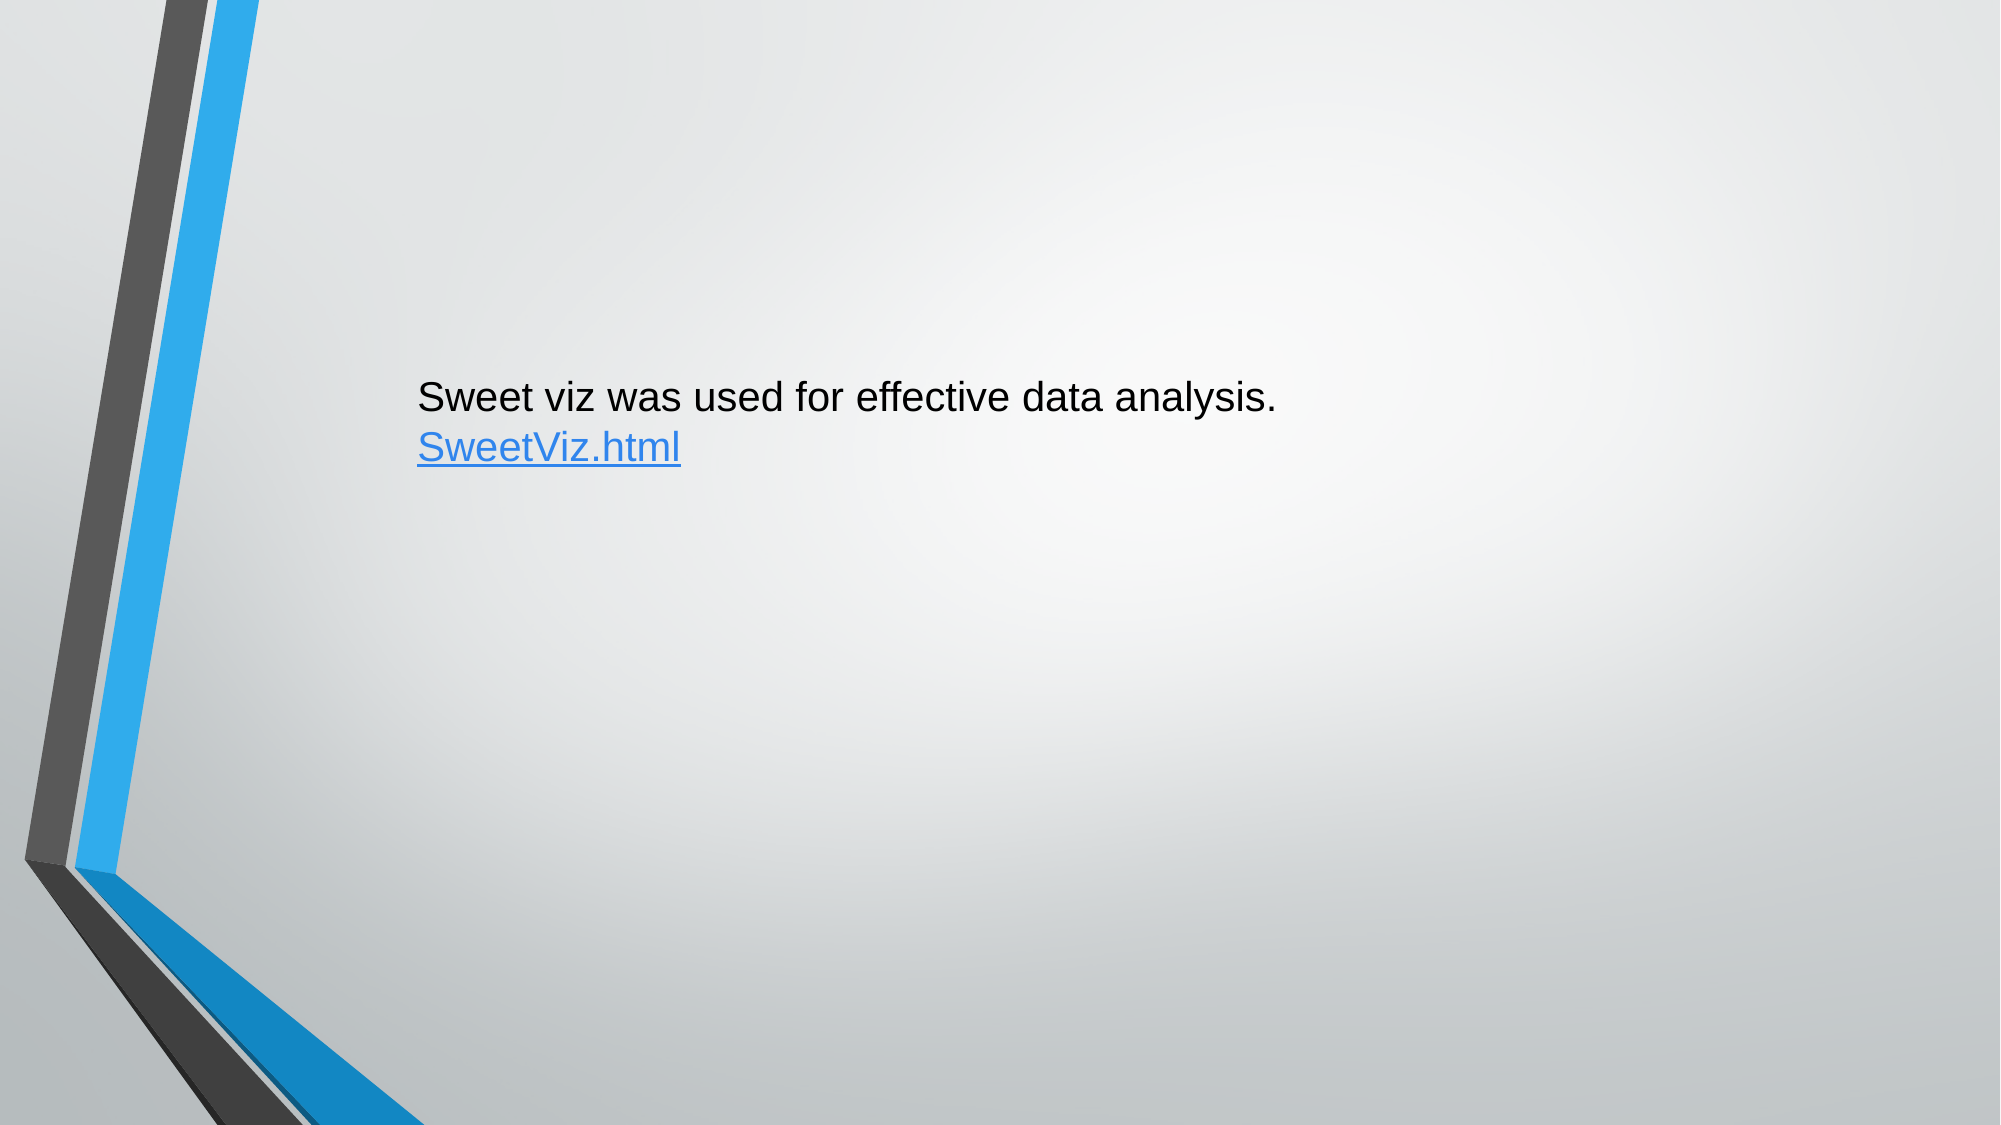

# Sweet viz was used for effective data analysis. SweetViz.html